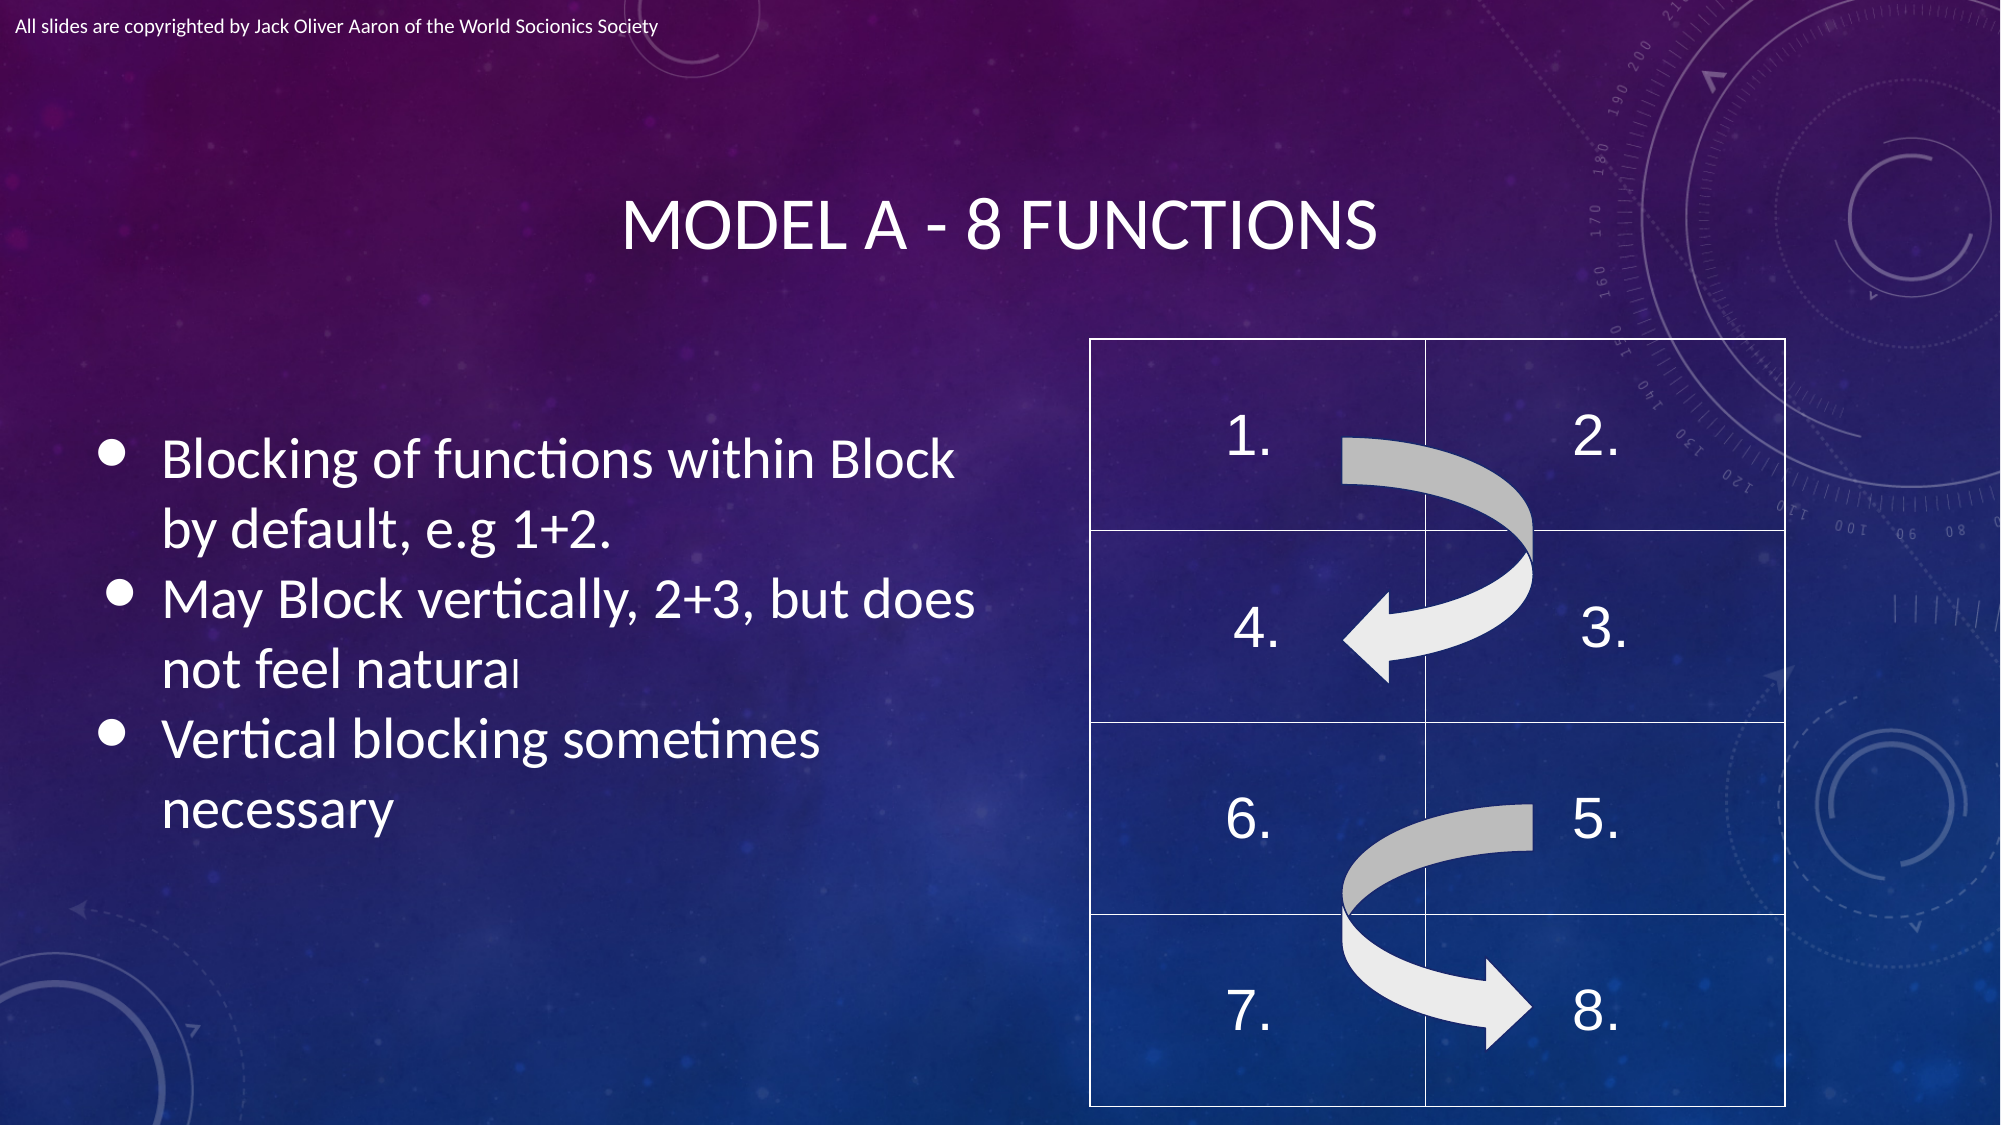

All slides are copyrighted by Jack Oliver Aaron of the World Socionics Society
# MODEL A - 8 FUNCTIONS
| 1. | 2. |
| --- | --- |
| 4. | 3. |
| 6. | 5. |
| 7. | 8. |
Blocking of functions within Block by default, e.g 1+2.
May Block vertically, 2+3, but does not feel natural
Vertical blocking sometimes necessary